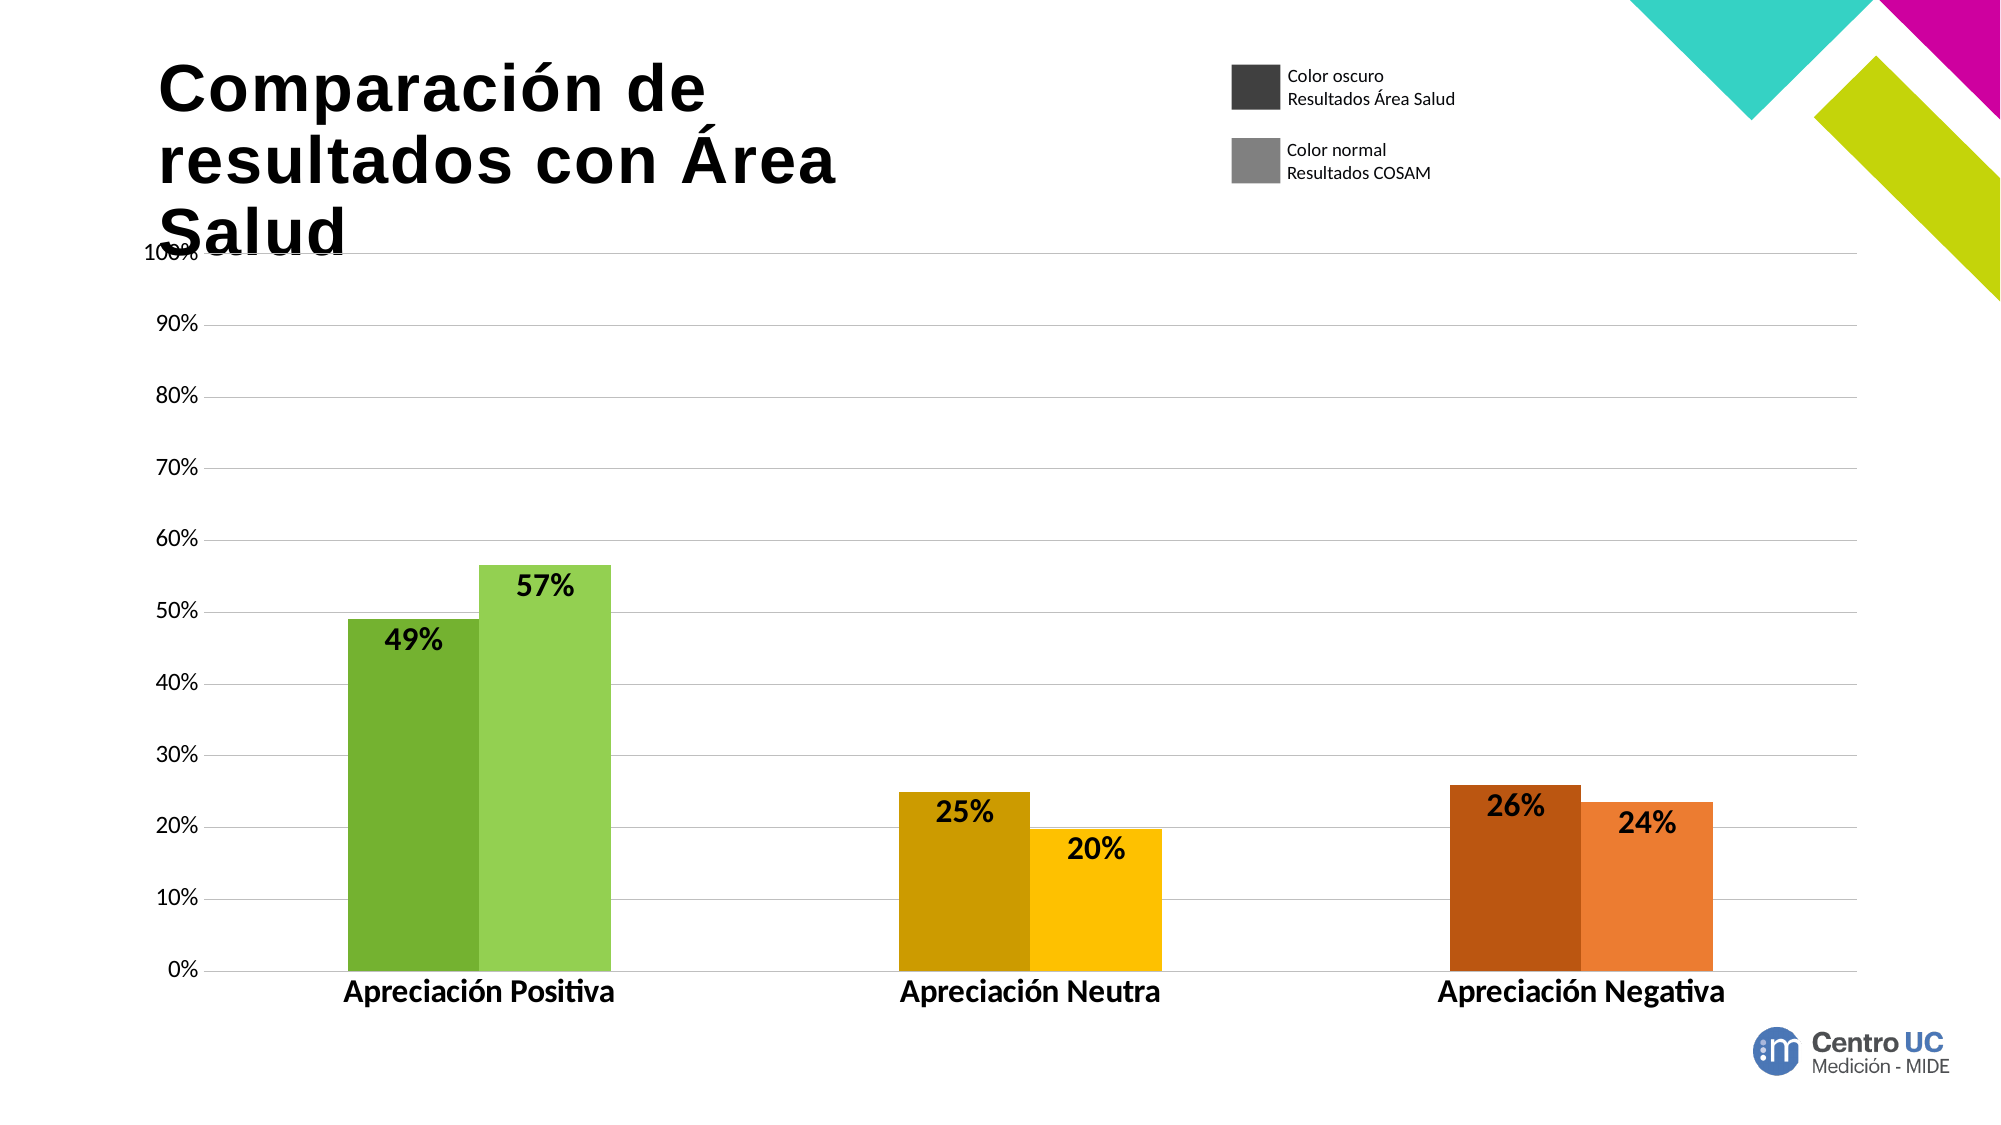

# Comparación de resultados con Área Salud
Color oscuro
Resultados Área Salud

Color normal
Resultados COSAM

### Chart

| Category | Área | Área madre |
|---|---|---|
| Apreciación Positiva | 0.49072753209700426 | 0.5659090909090909 |
| Apreciación Neutra | 0.25045852863256574 | 0.19886363636363635 |
| Apreciación Negativa | 0.25881393927043 | 0.23522727272727273 |